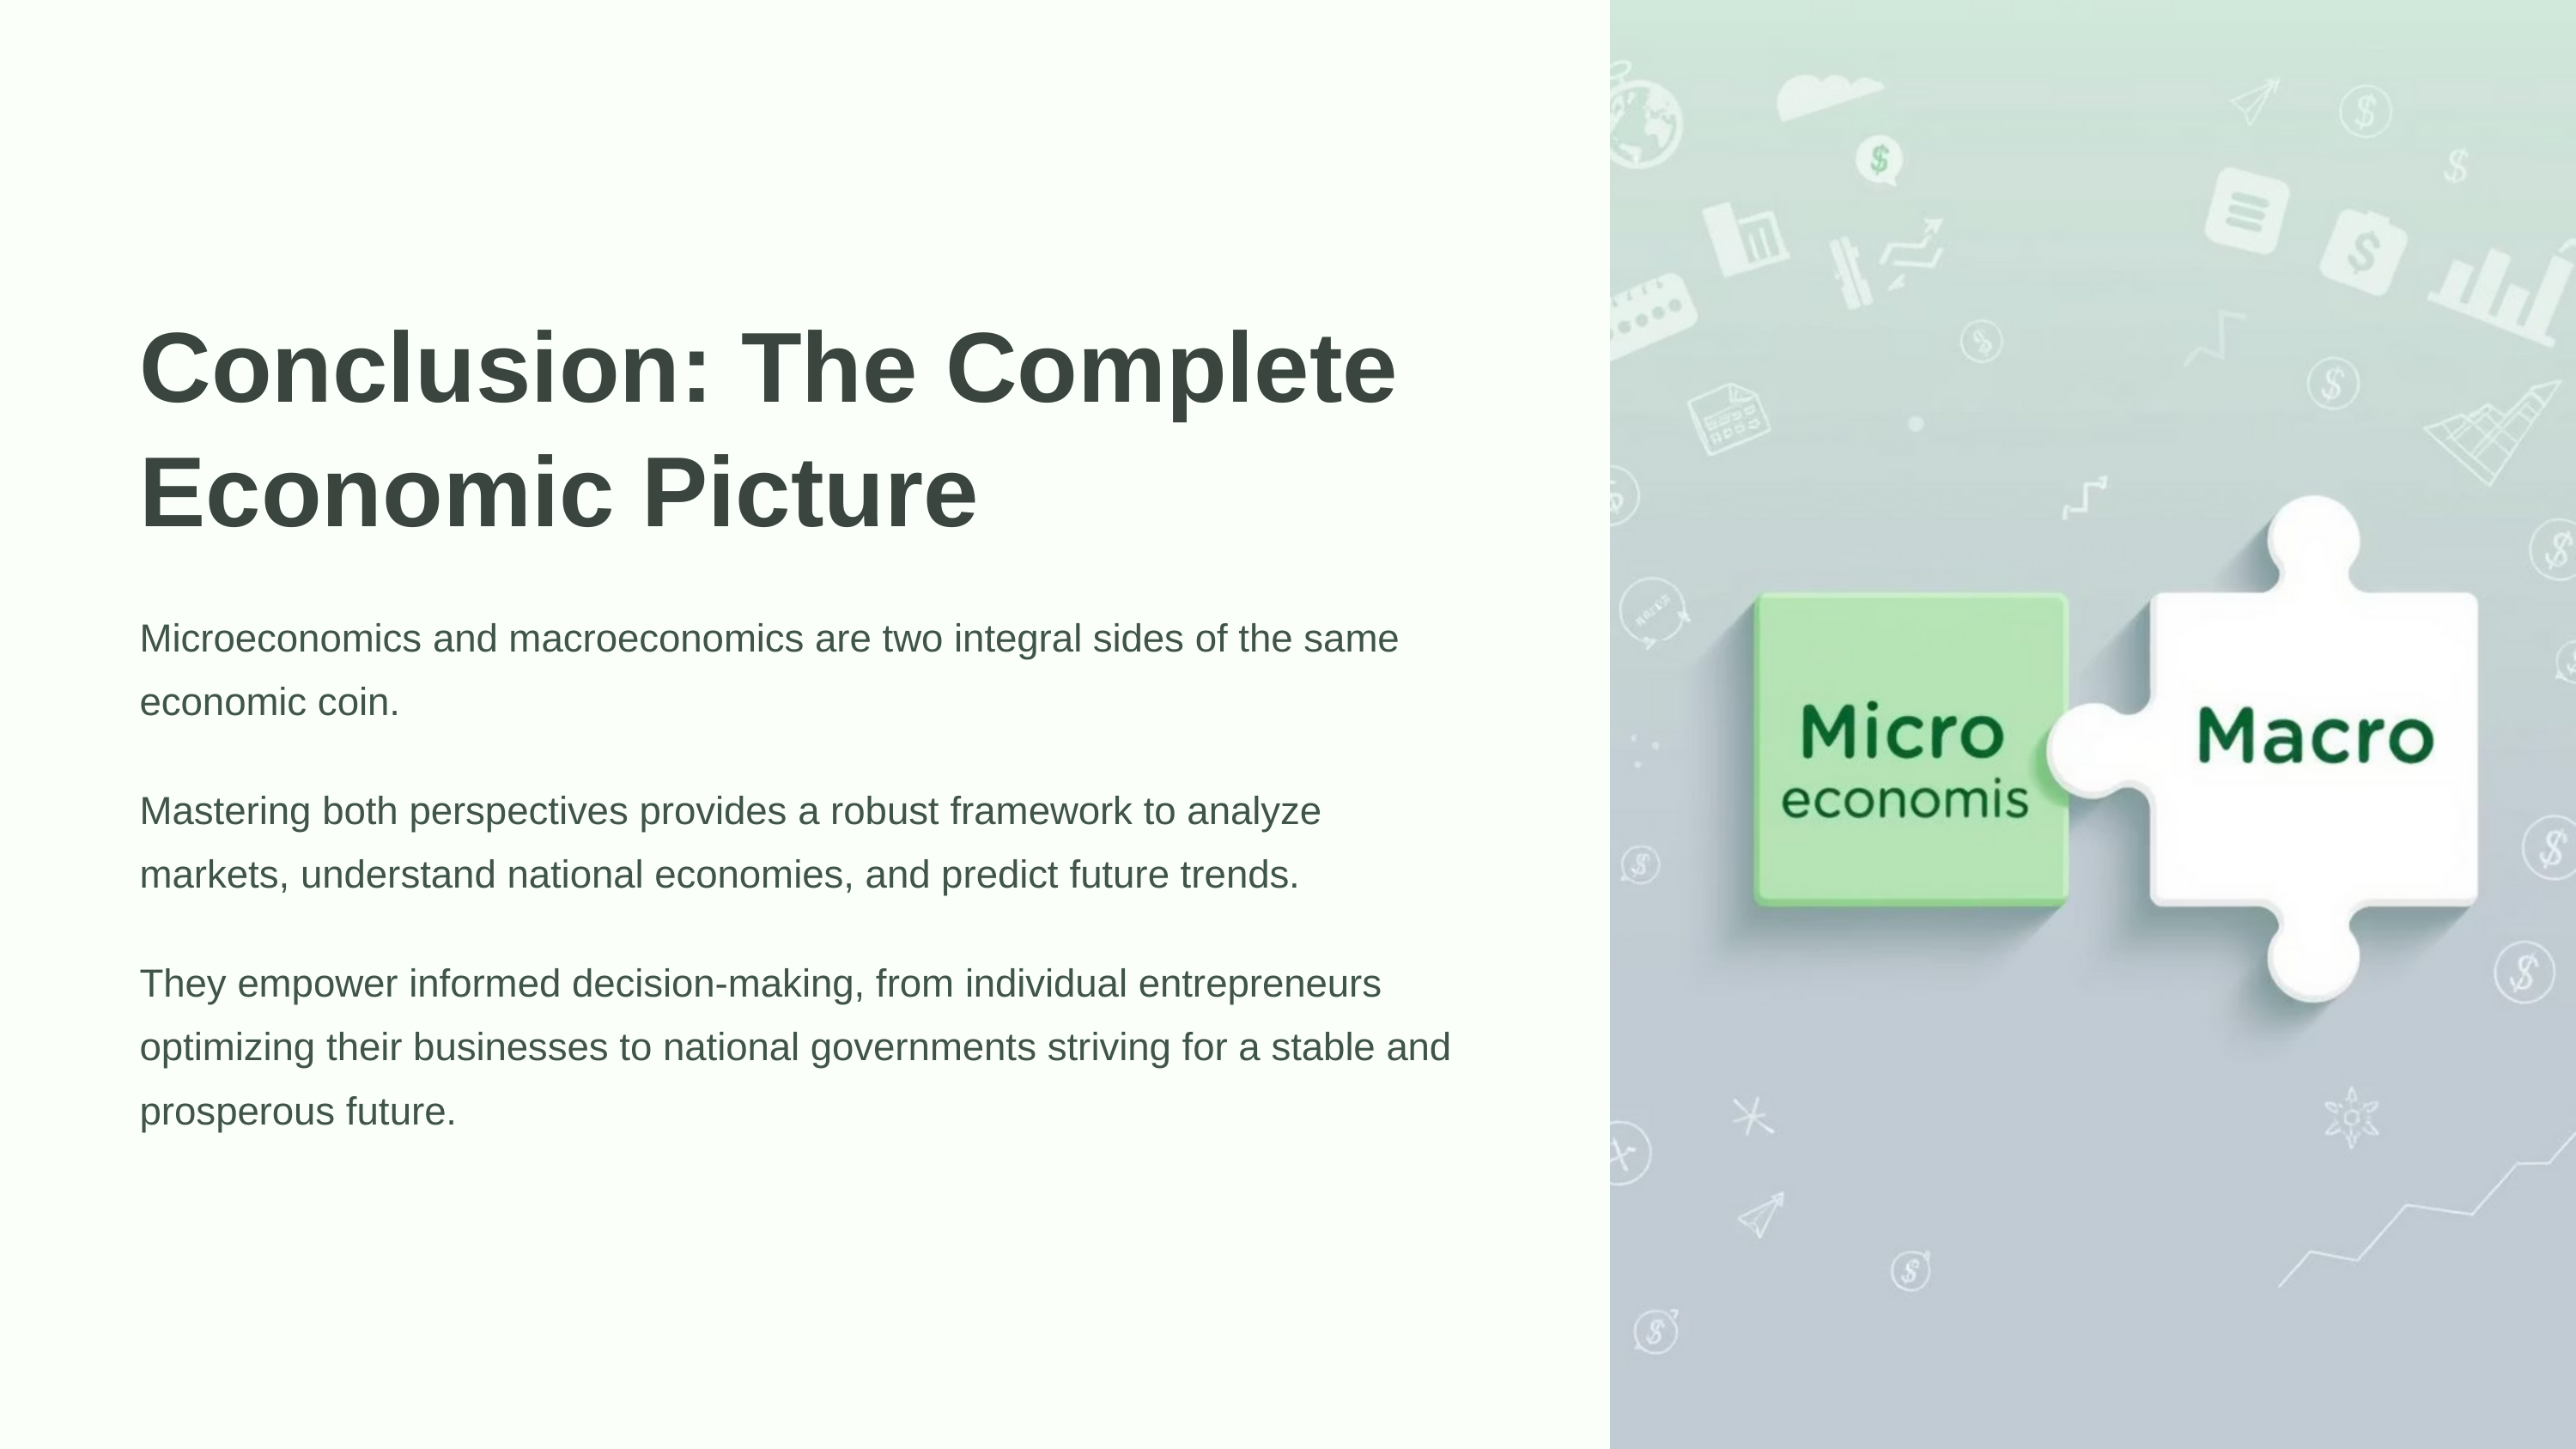

Conclusion: The Complete Economic Picture
Microeconomics and macroeconomics are two integral sides of the same economic coin.
Mastering both perspectives provides a robust framework to analyze markets, understand national economies, and predict future trends.
They empower informed decision-making, from individual entrepreneurs optimizing their businesses to national governments striving for a stable and prosperous future.